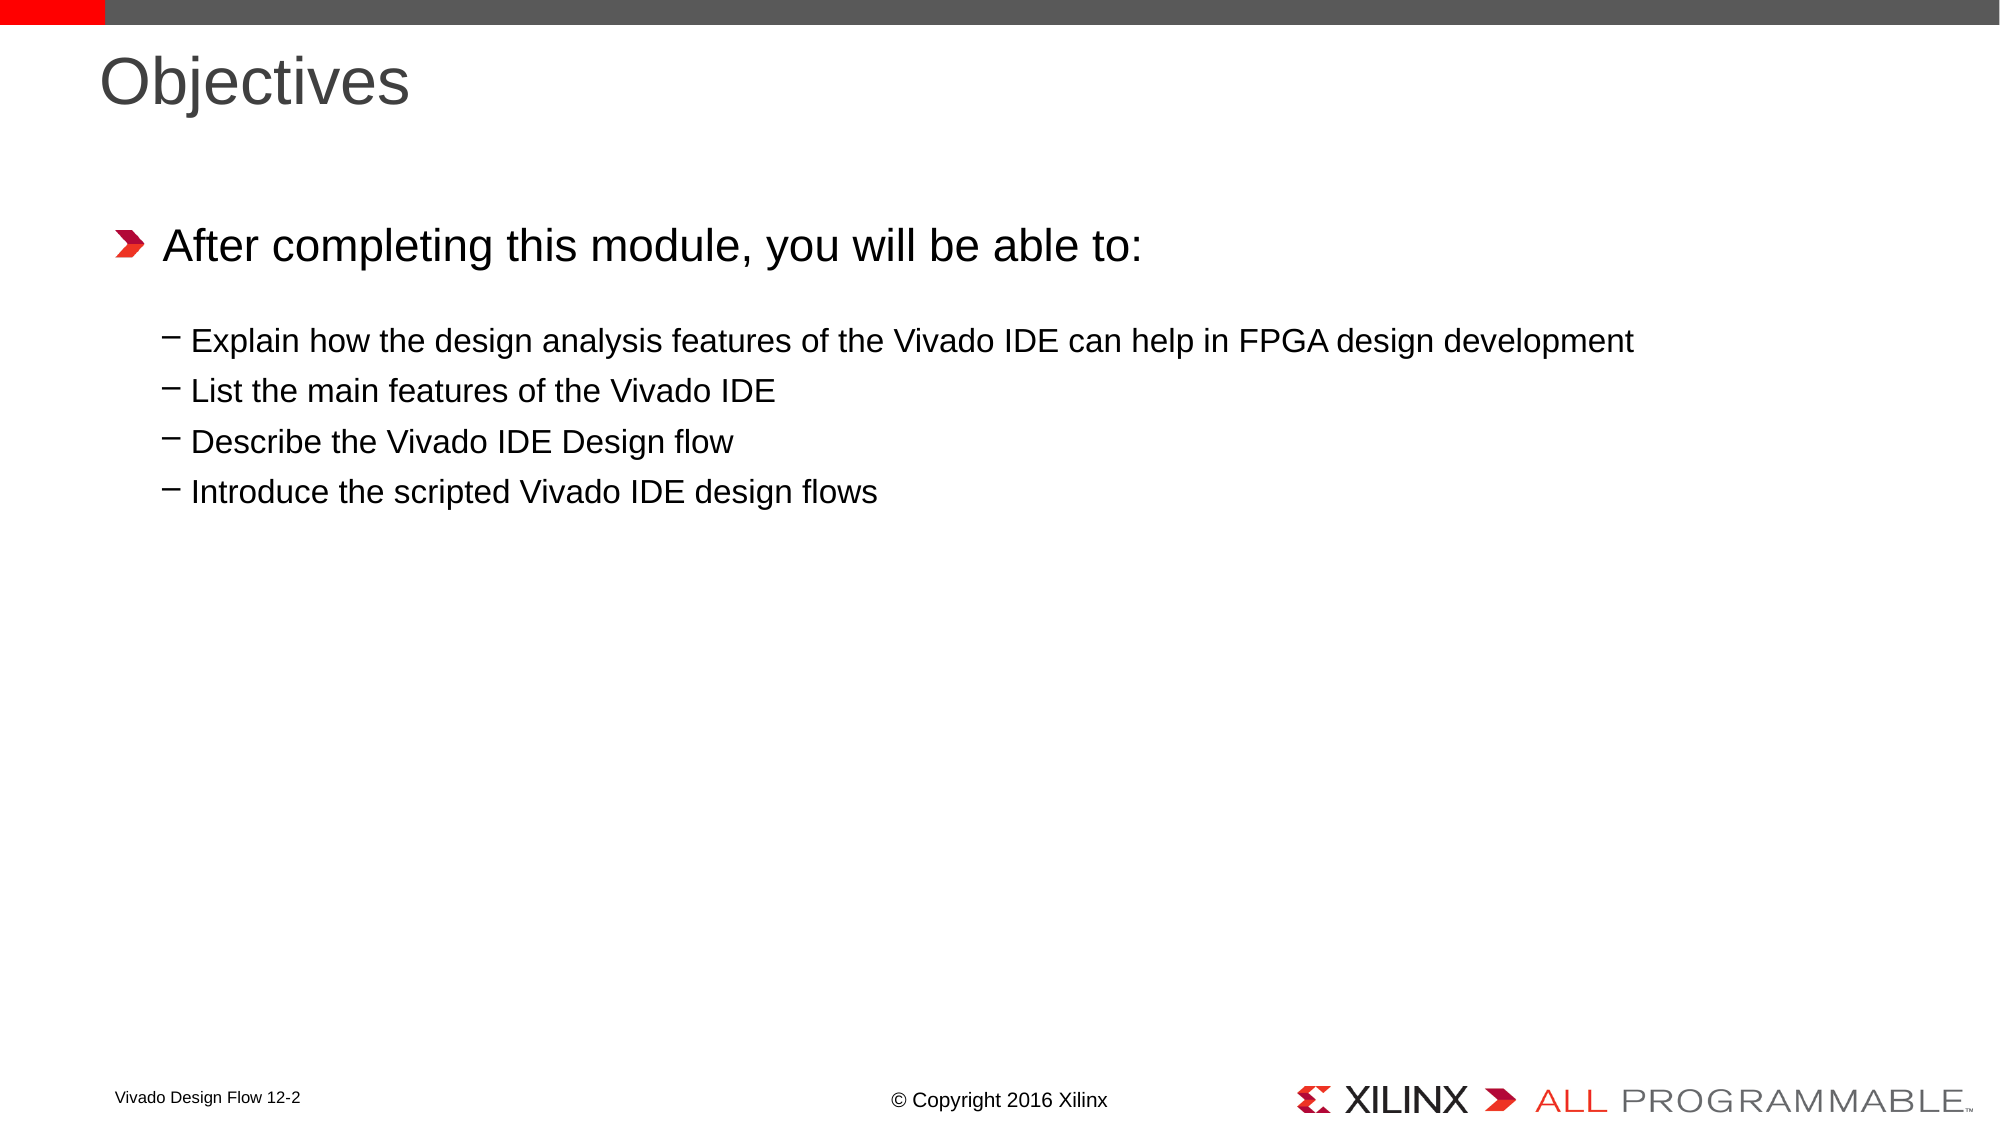

# Objectives
After completing this module, you will be able to:

Explain how the design analysis features of the Vivado IDE can help in FPGA design development
List the main features of the Vivado IDE
Describe the Vivado IDE Design flow
Introduce the scripted Vivado IDE design flows

© Copyright 2016 Xilinx
Vivado Design Flow 12-2